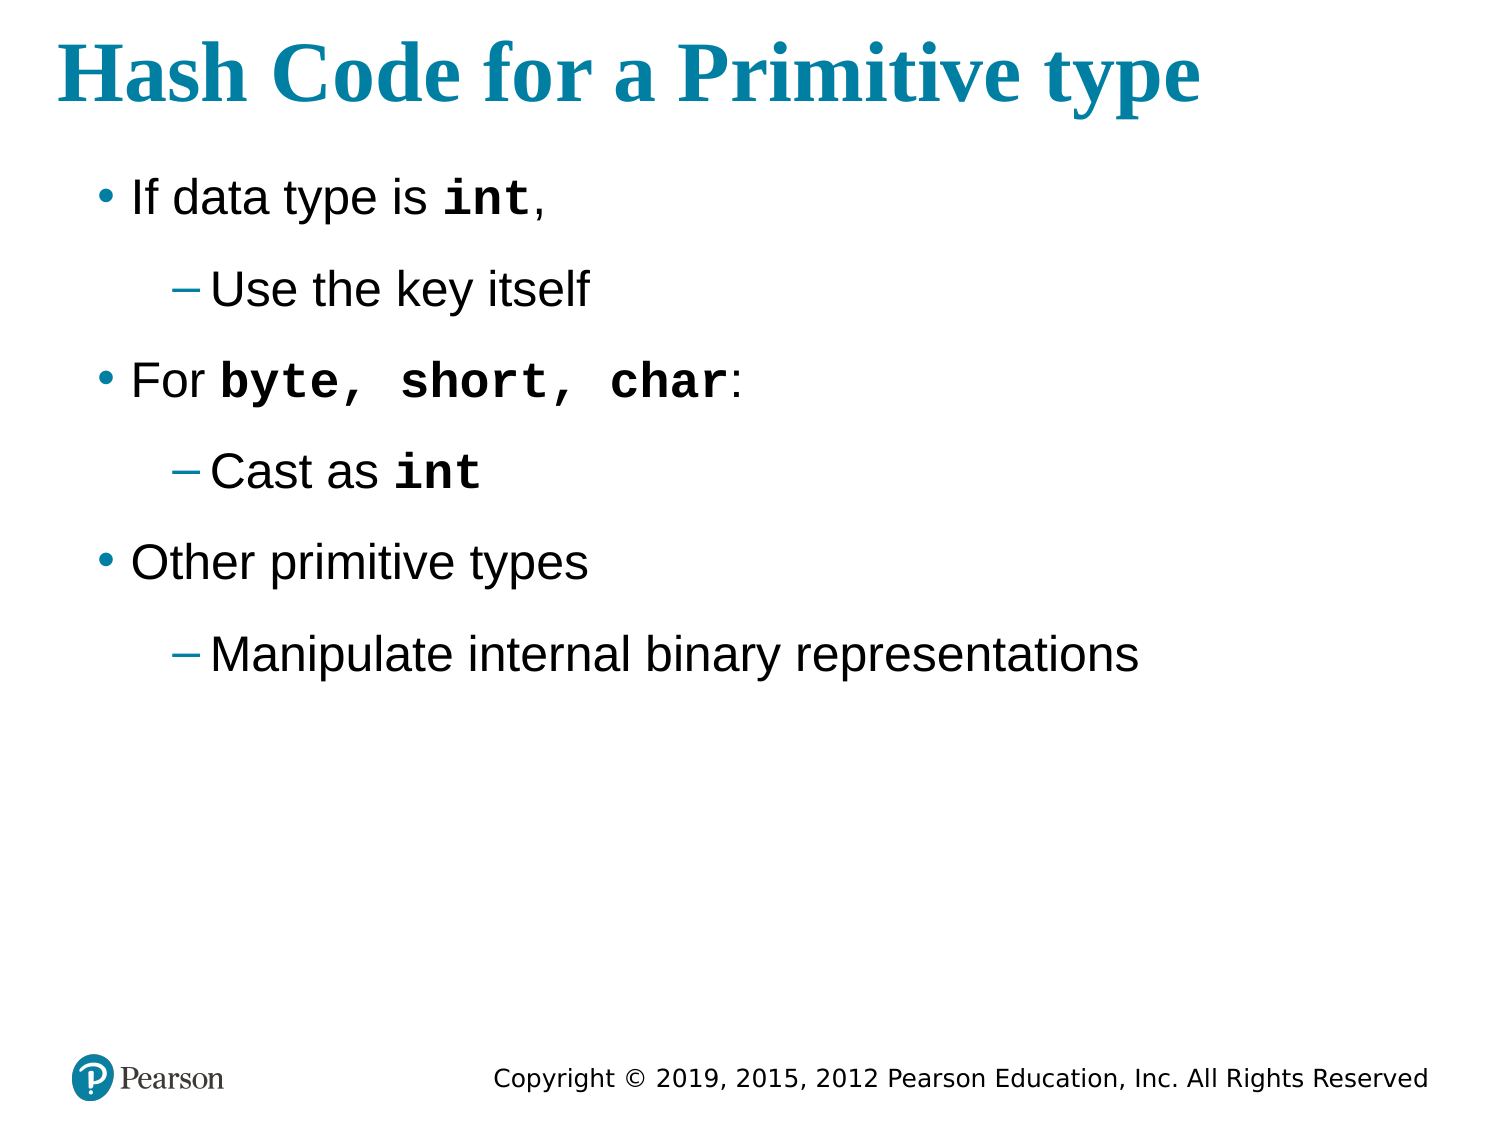

# Hash Code for a Primitive type
If data type is int,
Use the key itself
For byte, short, char:
Cast as int
Other primitive types
Manipulate internal binary representations